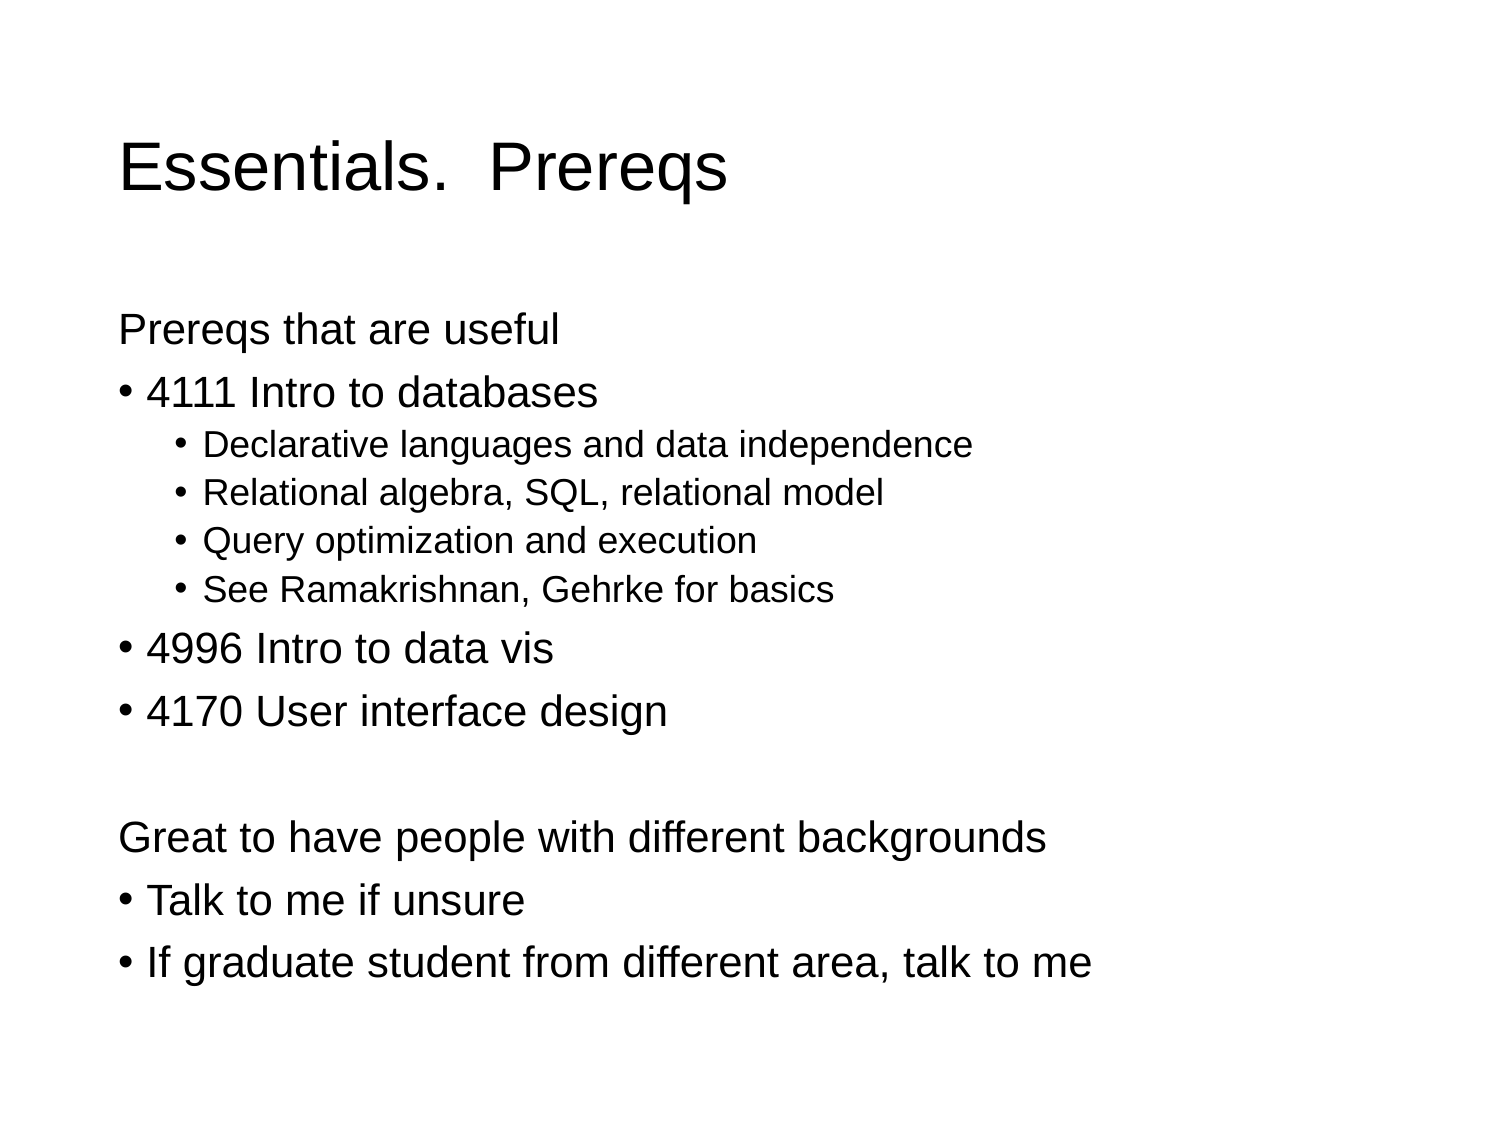

# Essentials.  Prereqs
Prereqs that are useful
4111 Intro to databases
Declarative languages and data independence
Relational algebra, SQL, relational model
Query optimization and execution
See Ramakrishnan, Gehrke for basics
4996 Intro to data vis
4170 User interface design

Great to have people with different backgrounds
Talk to me if unsure
If graduate student from different area, talk to me